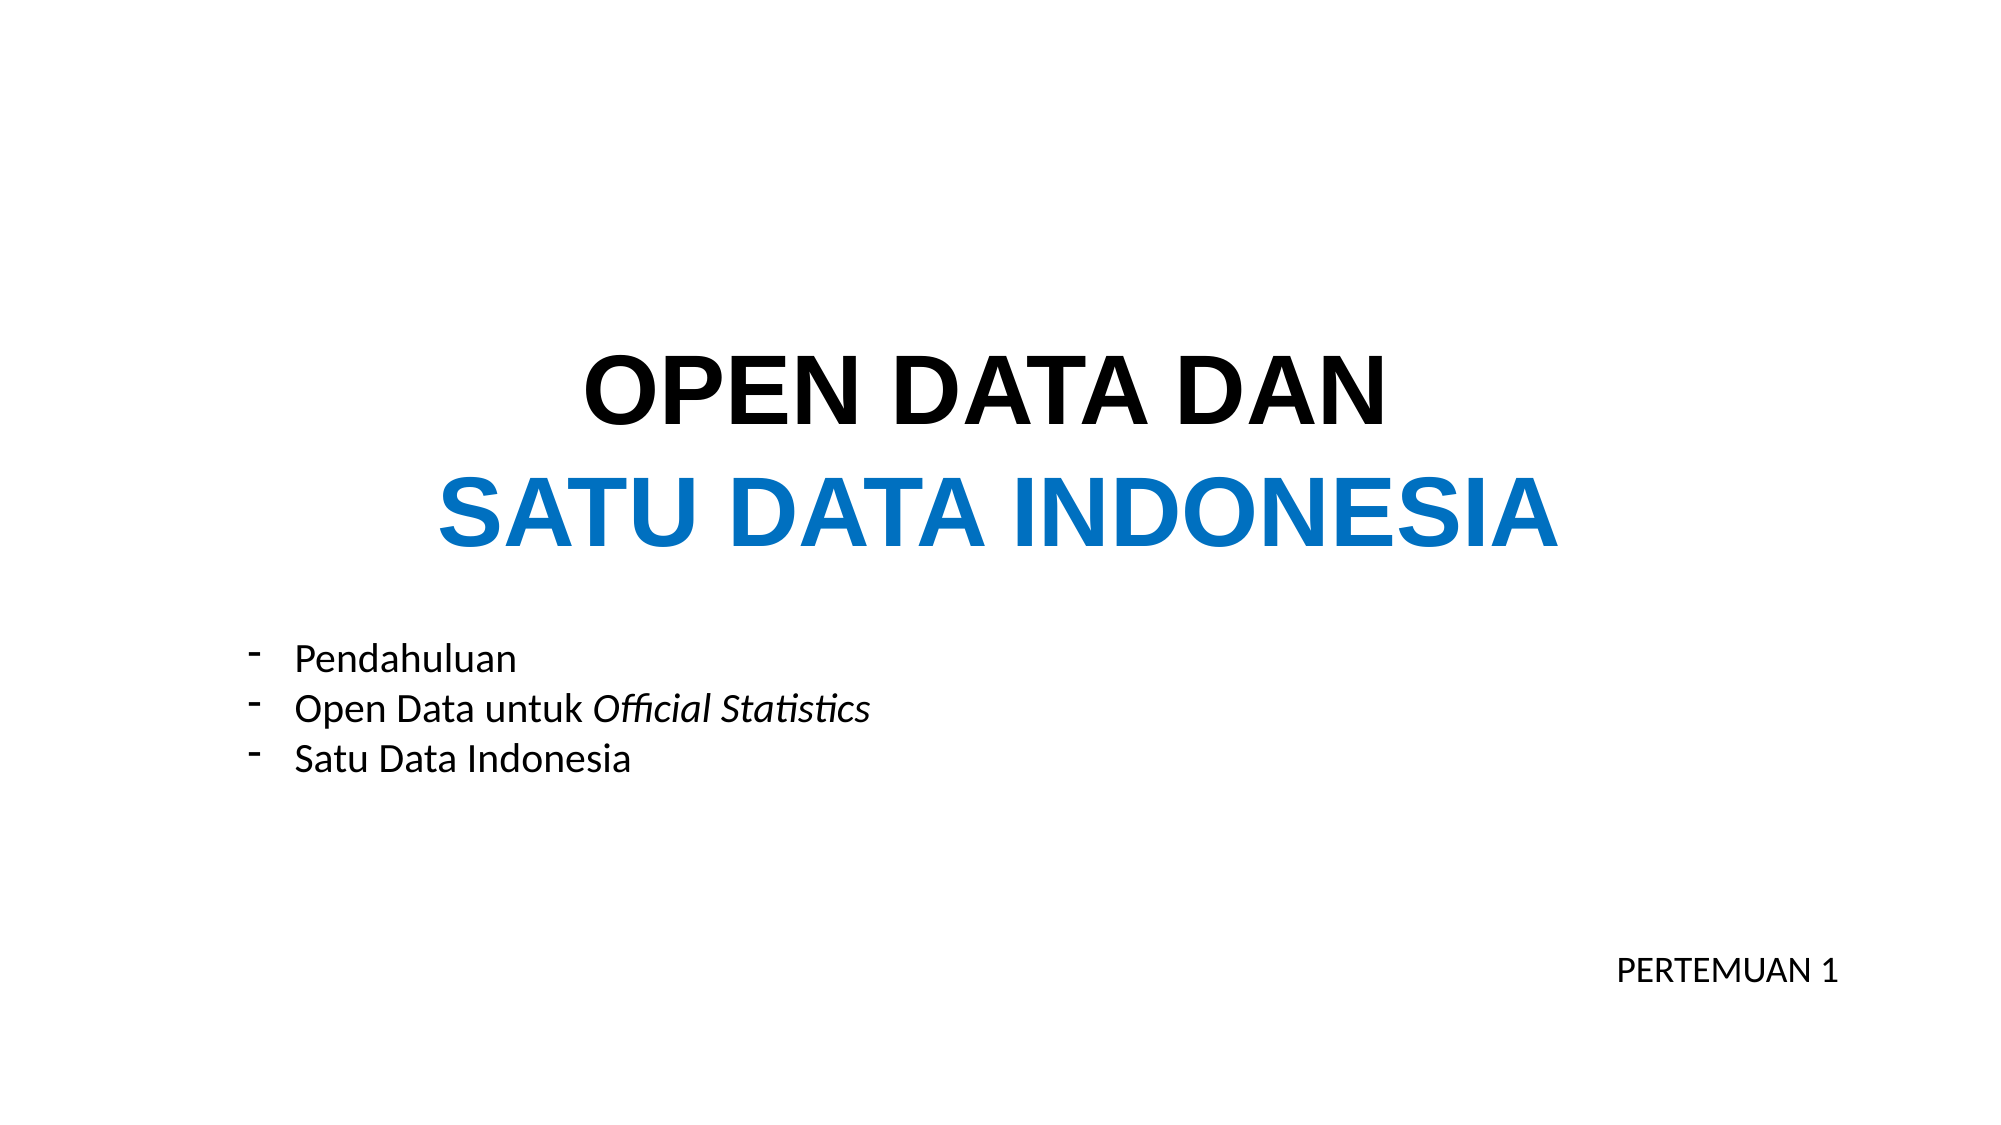

#
OPEN DATA DAN
SATU DATA INDONESIA
Pendahuluan
Open Data untuk Official Statistics
Satu Data Indonesia
PERTEMUAN 1